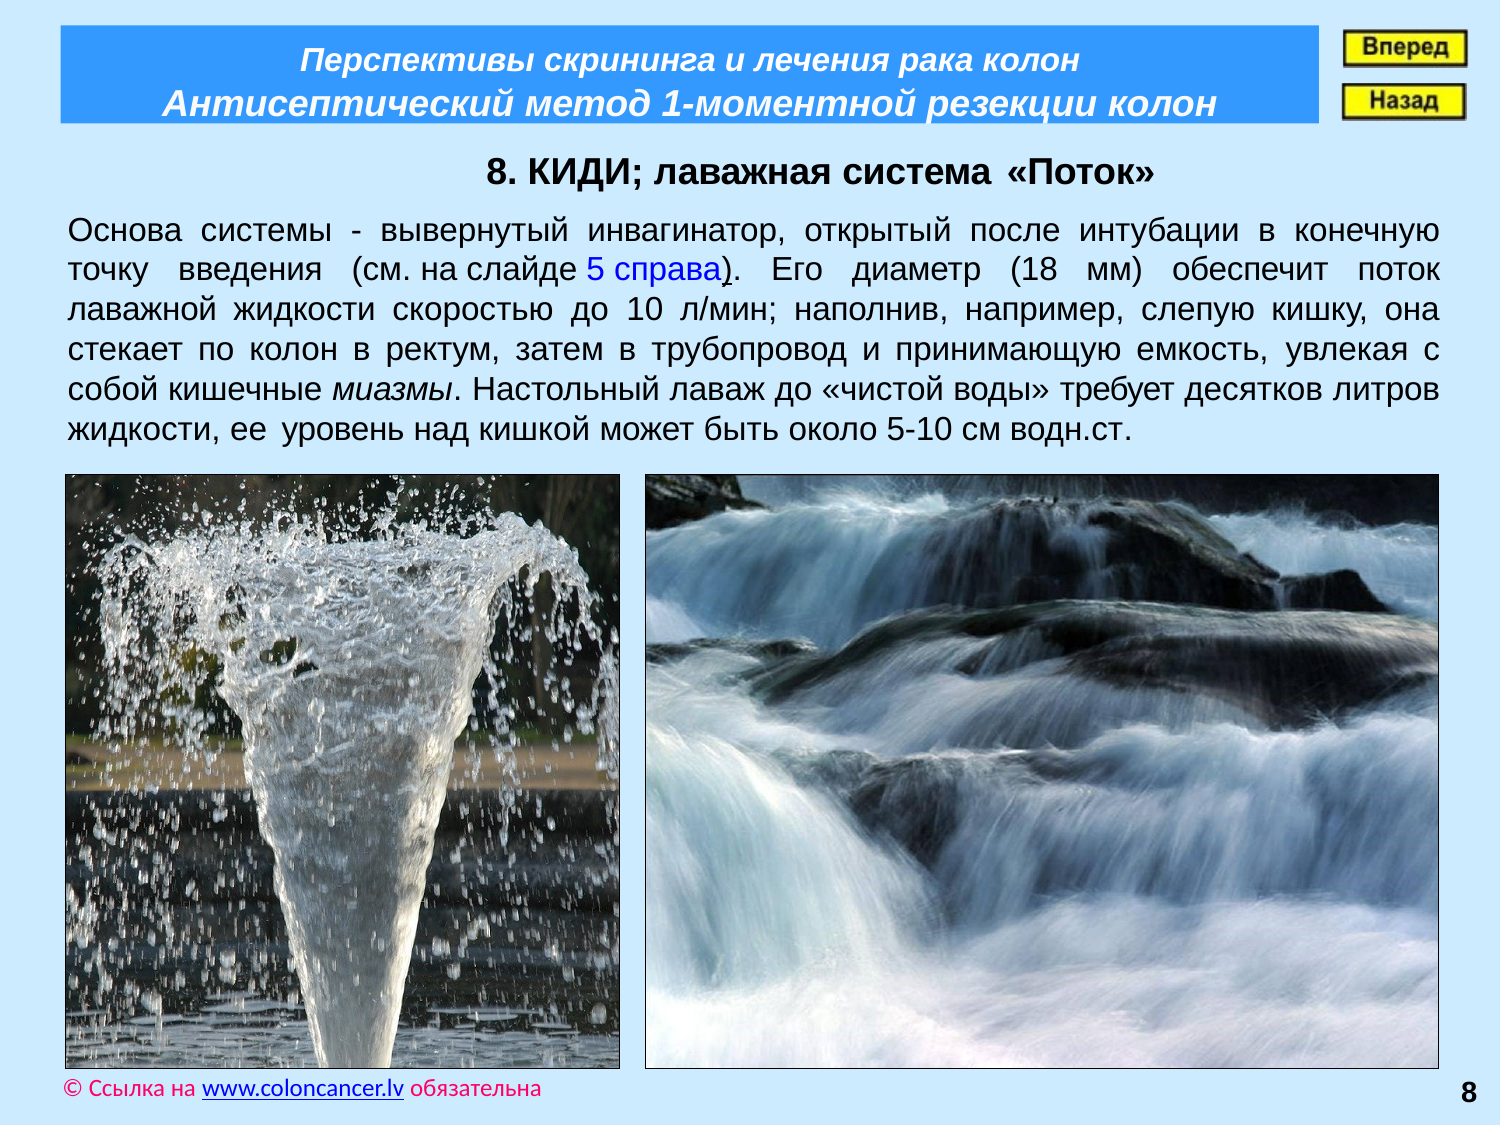

Перспективы скрининга и лечения рака колон
Антисептический метод 1-моментной резекции колон

8. КИДИ; лаважная система «Поток»
Основа системы - вывернутый инвагинатор, открытый после интубации в конечную точку введения (см. на слайде 5 справа). Его диаметр (18 мм) обеспечит поток лаважной жидкости скоростью до 10 л/мин; наполнив, например, слепую кишку, она стекает по колон в ректум, затем в трубопровод и принимающую емкость, увлекая с собой кишечные миазмы. Настольный лаваж до «чистой воды» требует десятков литров жидкости, ее  уровень над кишкой может быть около 5-10 см водн.ст.

© Ссылка на www.coloncancer.lv обязательна
8